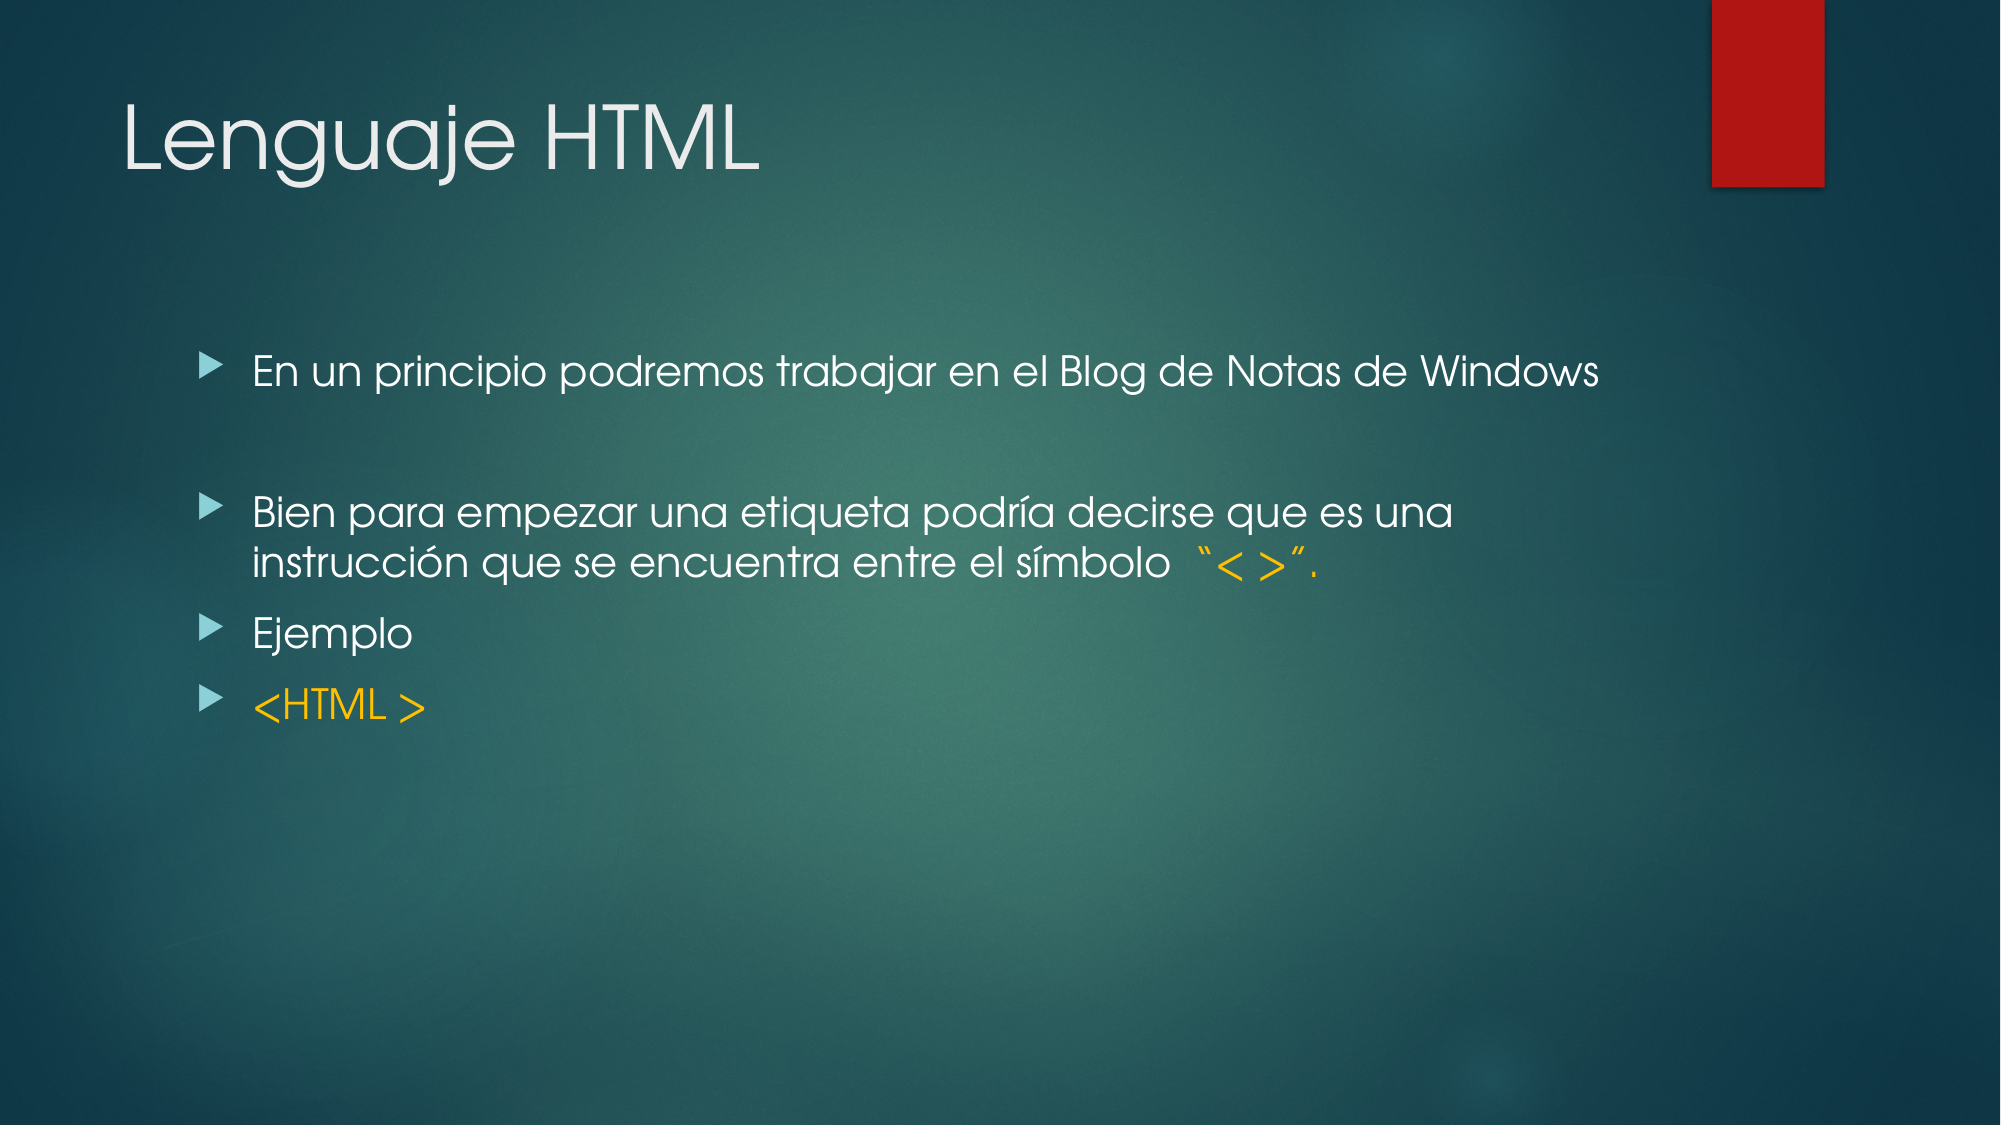

# Lenguaje HTML
En un principio podremos trabajar en el Blog de Notas de Windows

Bien para empezar una etiqueta podría decirse que es una instrucción que se encuentra entre el símbolo  “< >”.
Ejemplo
<HTML >